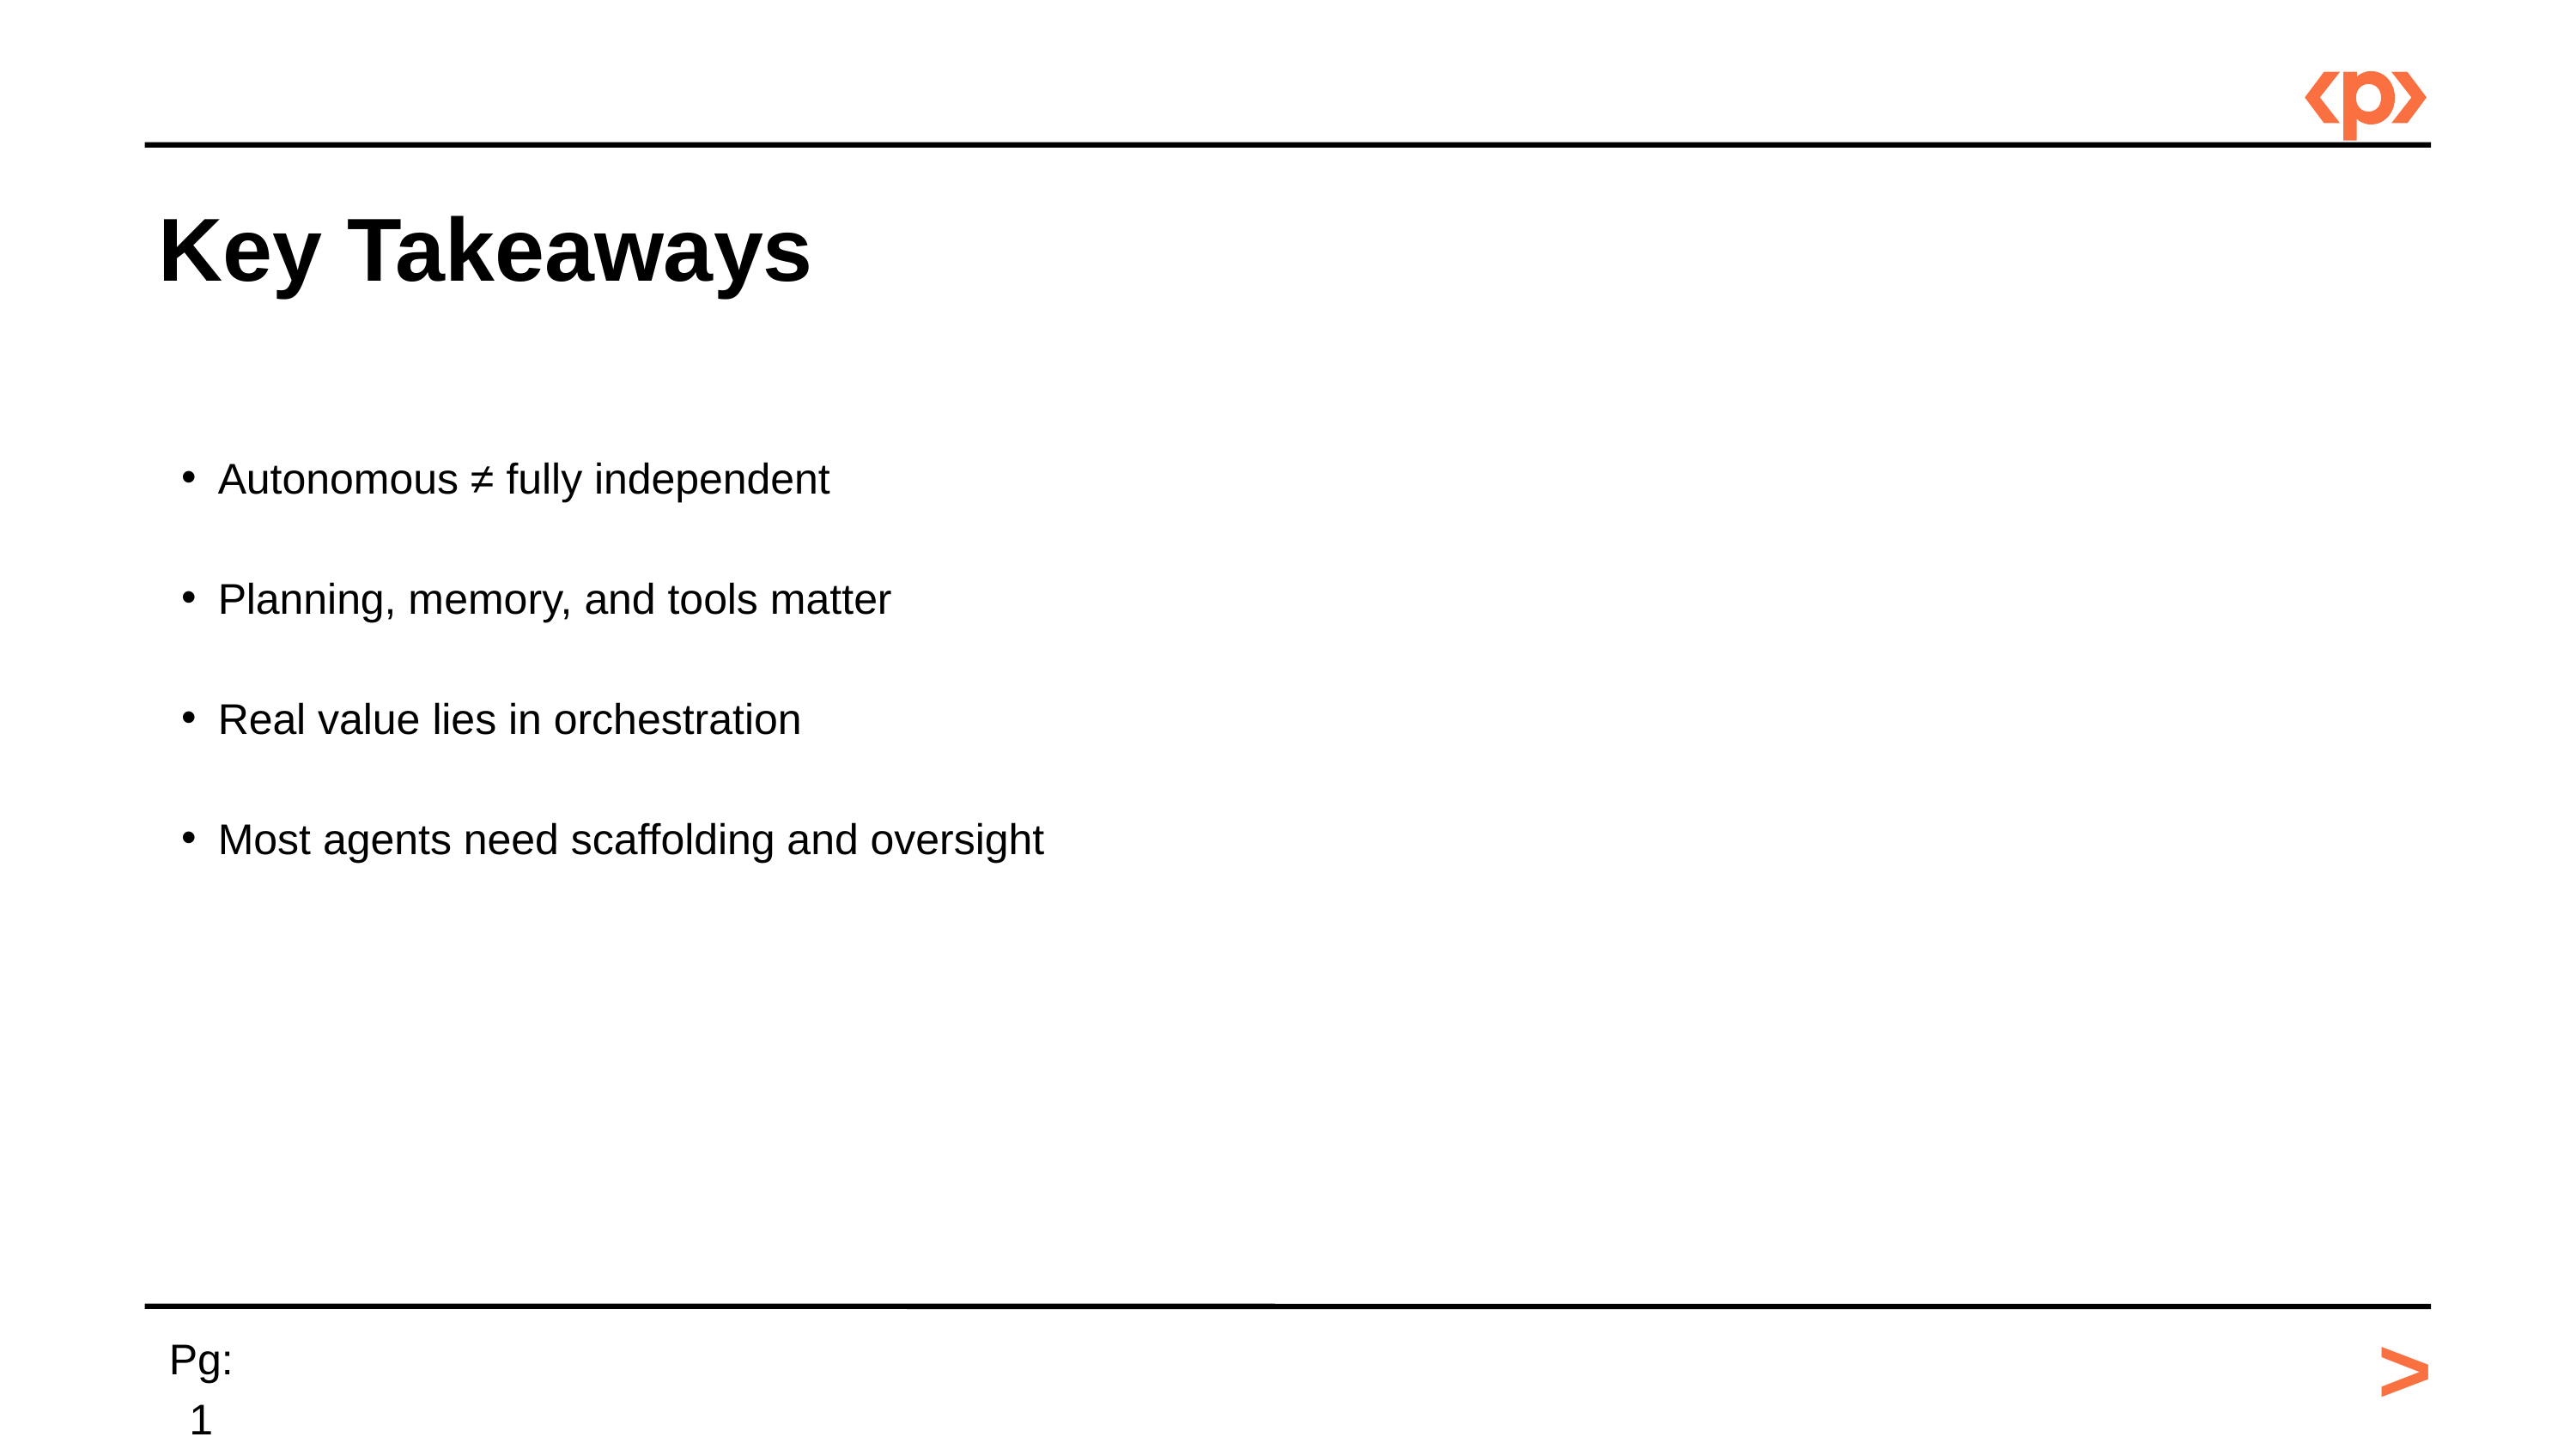

Key Takeaways

Autonomous ≠ fully independent

Planning, memory, and tools matter

Real value lies in orchestration

Most agents need scaffolding and oversight

>

Pg: 1